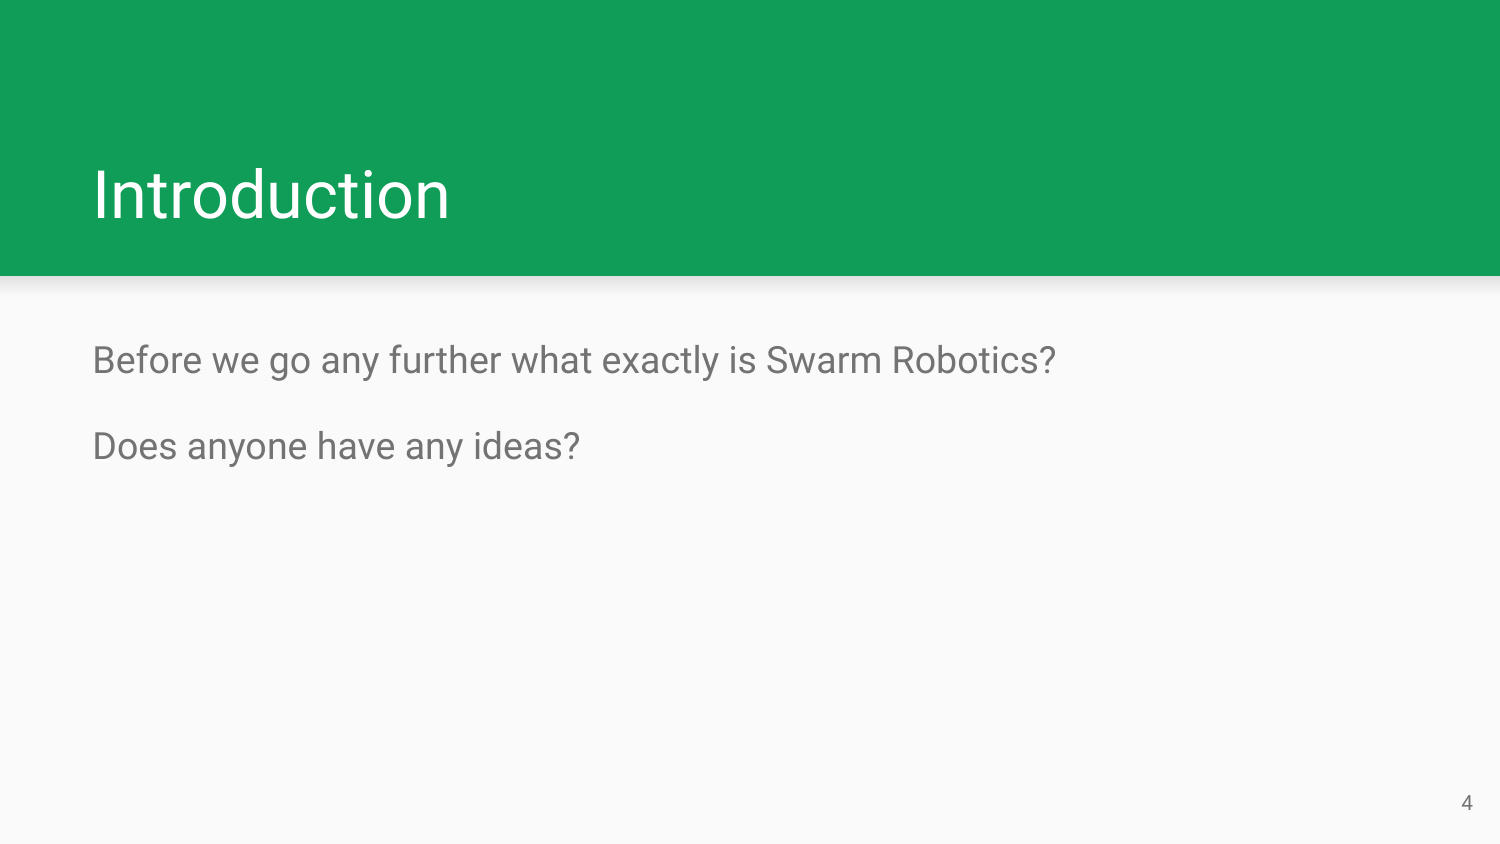

# Introduction
Before we go any further what exactly is Swarm Robotics?
Does anyone have any ideas?

4